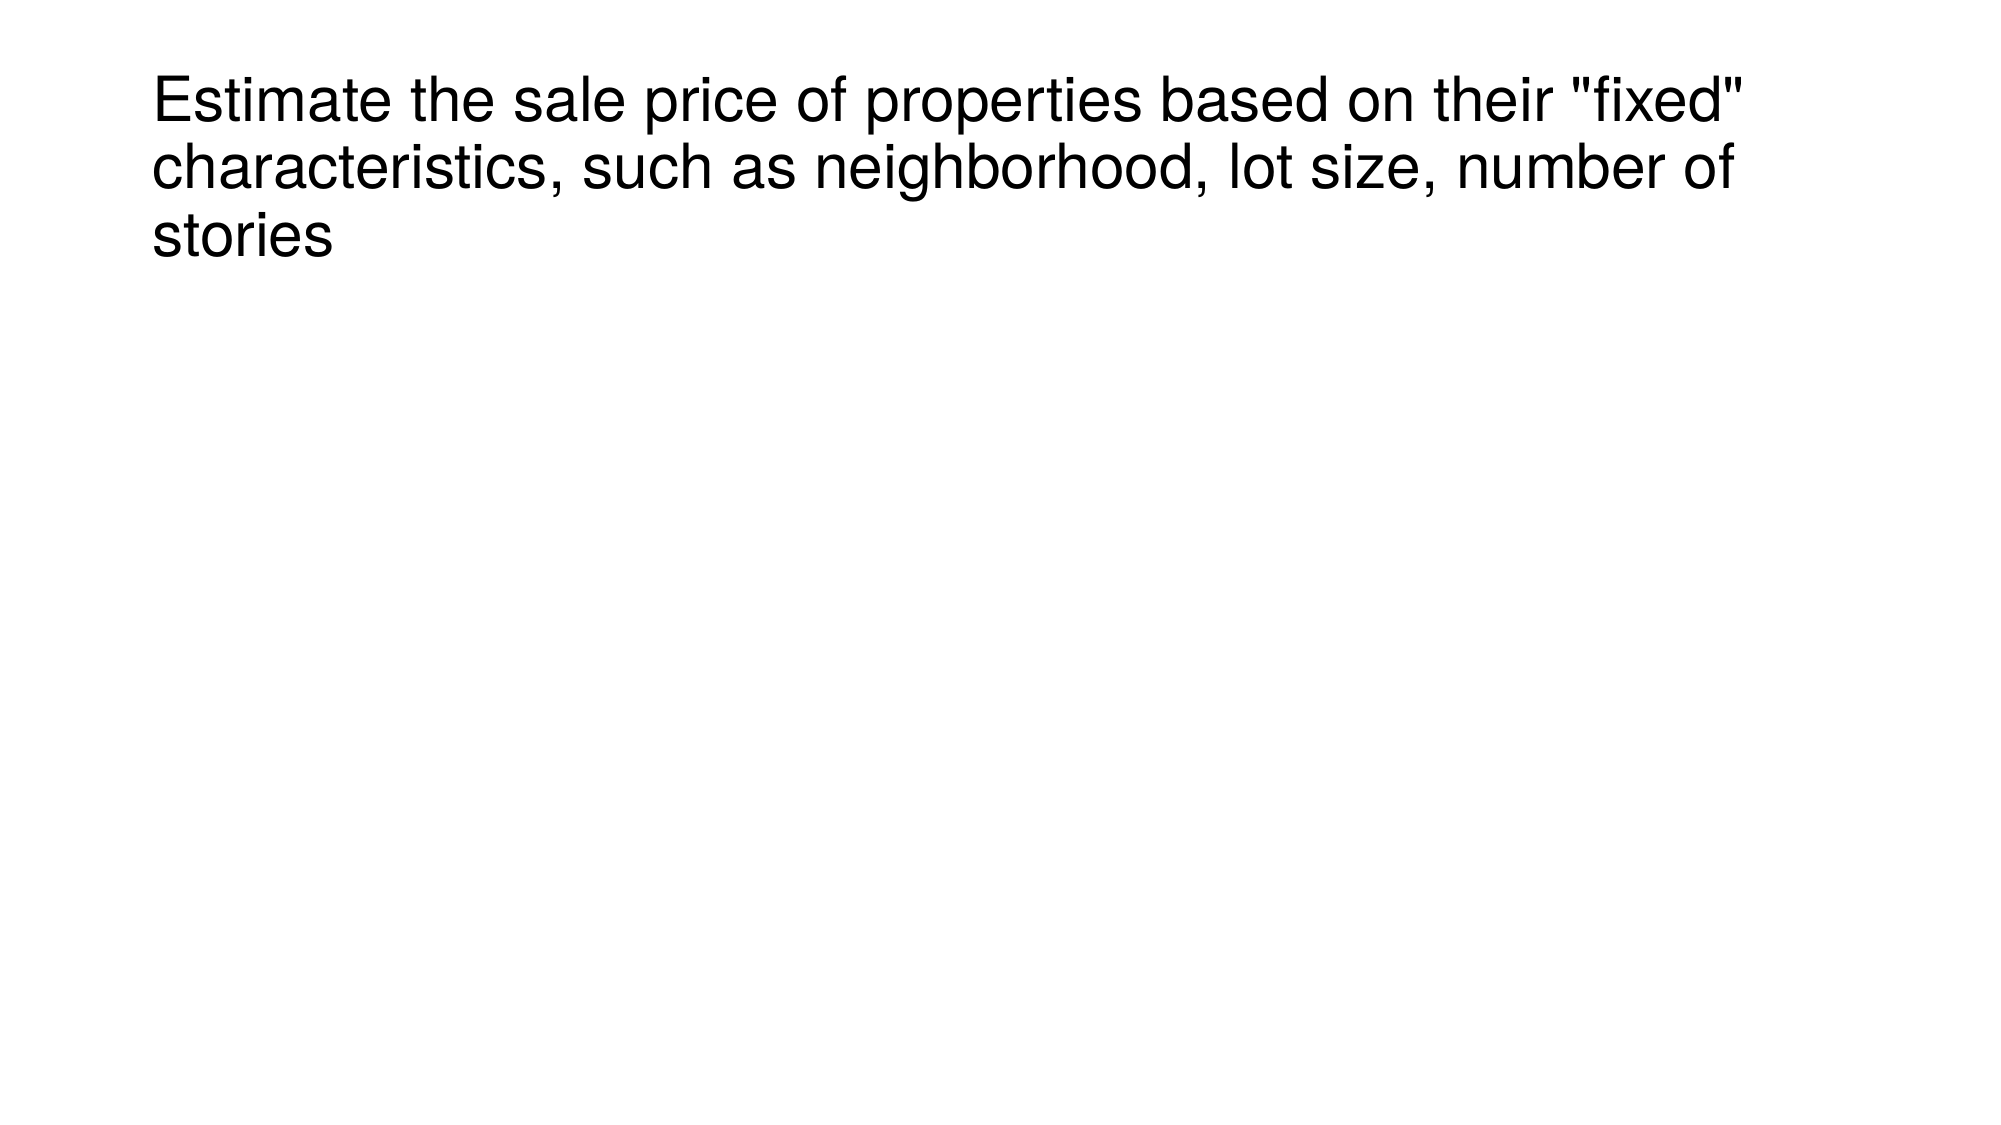

# Estimate the sale price of properties based on their "fixed" characteristics, such as neighborhood, lot size, number of stories